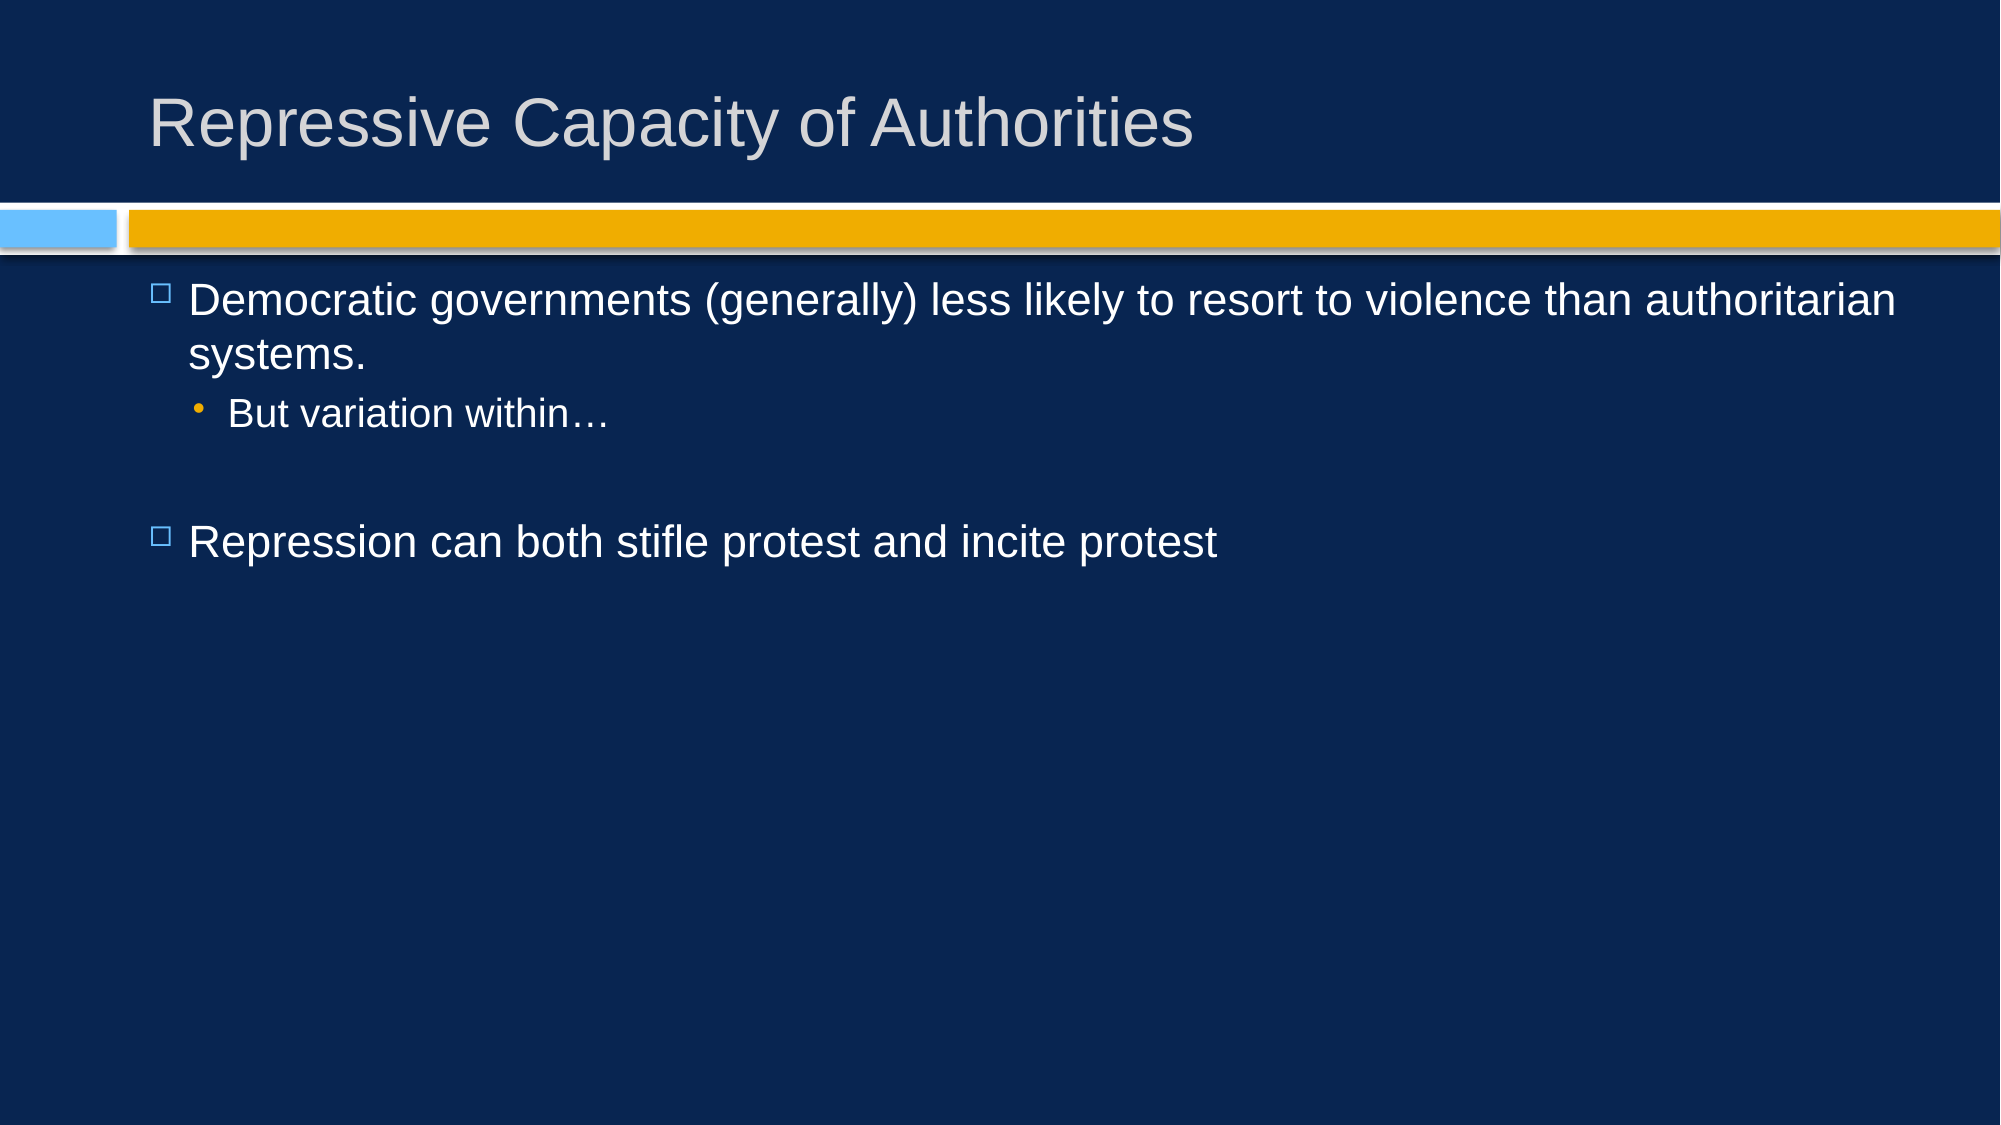

# Repressive Capacity of Authorities
Democratic governments (generally) less likely to resort to violence than authoritarian systems.
But variation within…

Repression can both stifle protest and incite protest